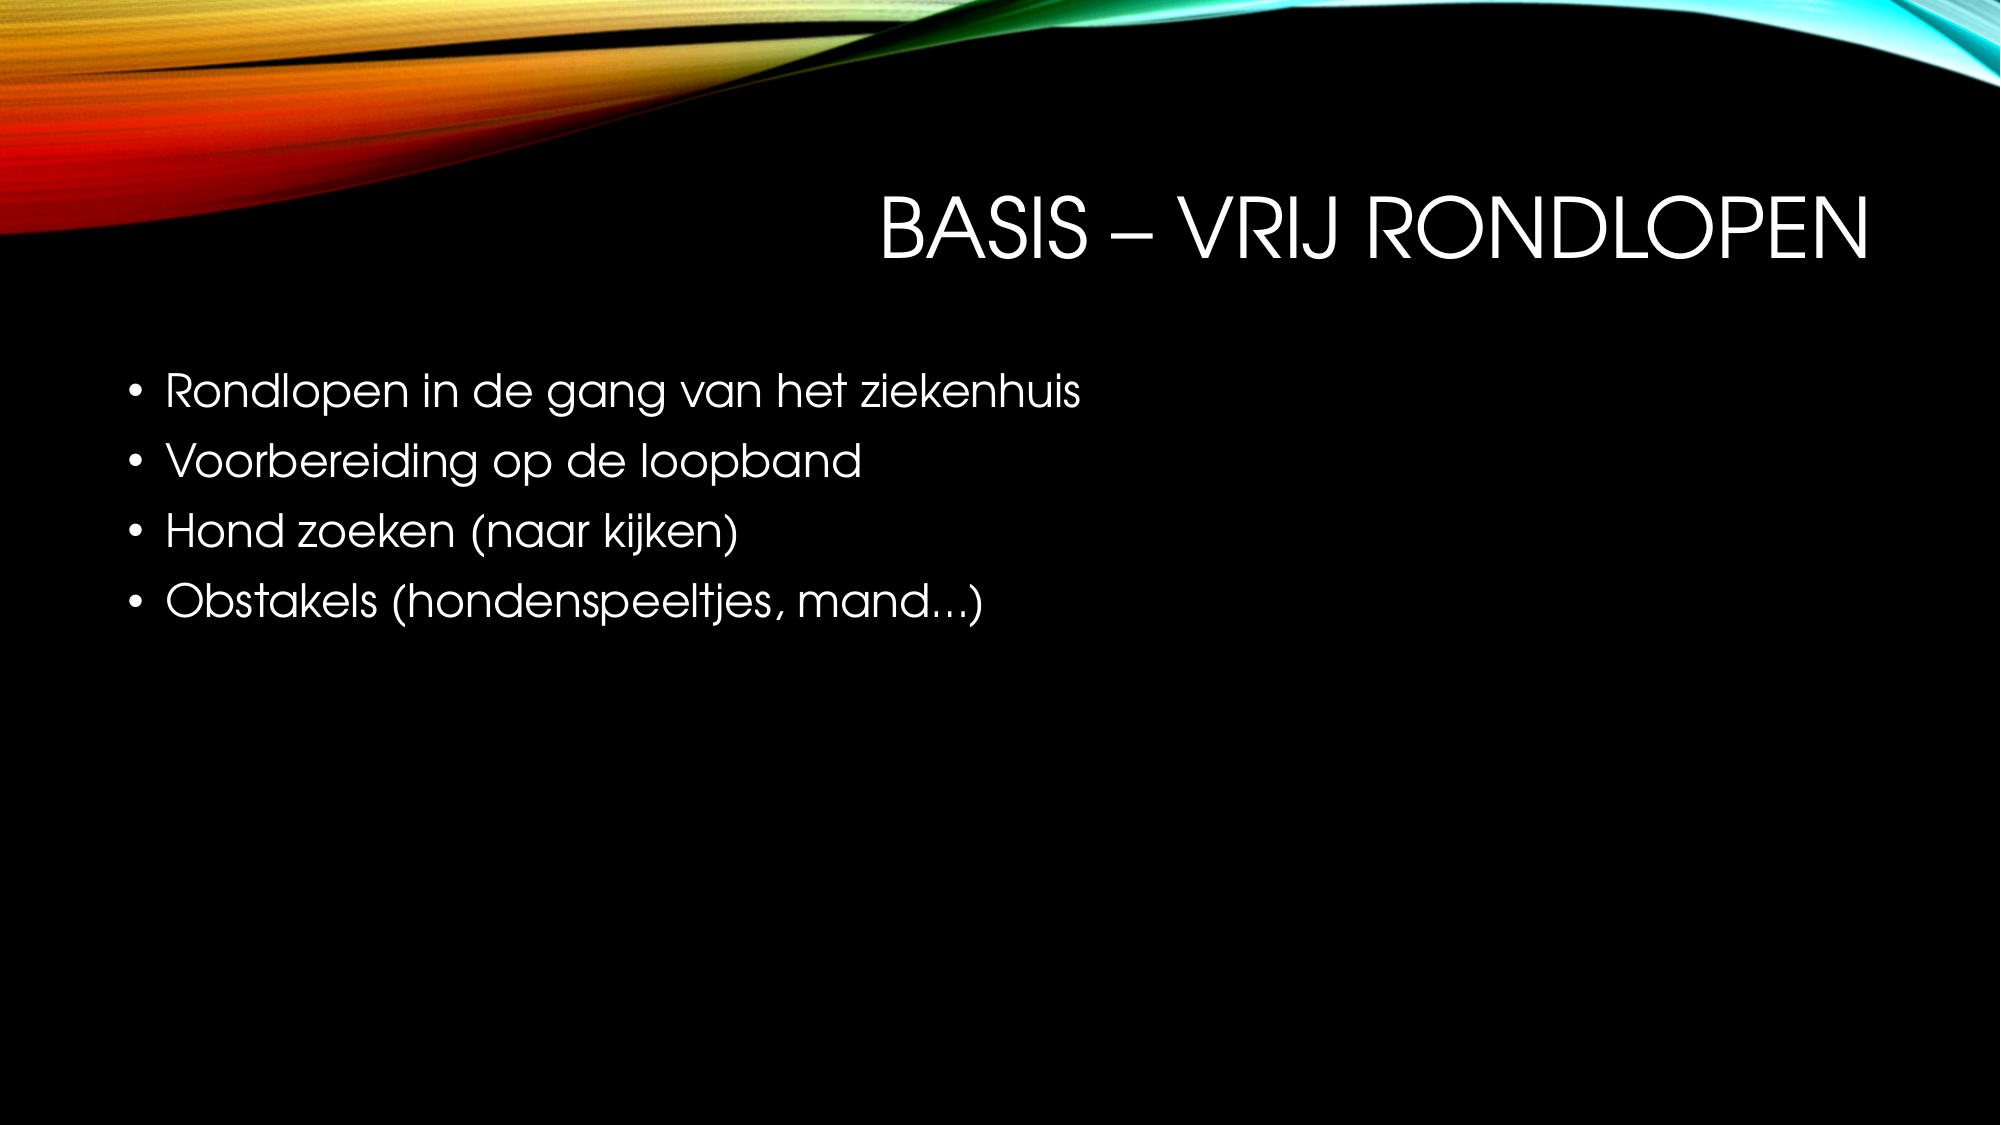

# Basis – vrij rondlopen
Rondlopen in de gang van het ziekenhuis
Voorbereiding op de loopband
Hond zoeken (naar kijken)
Obstakels (hondenspeeltjes, mand…)